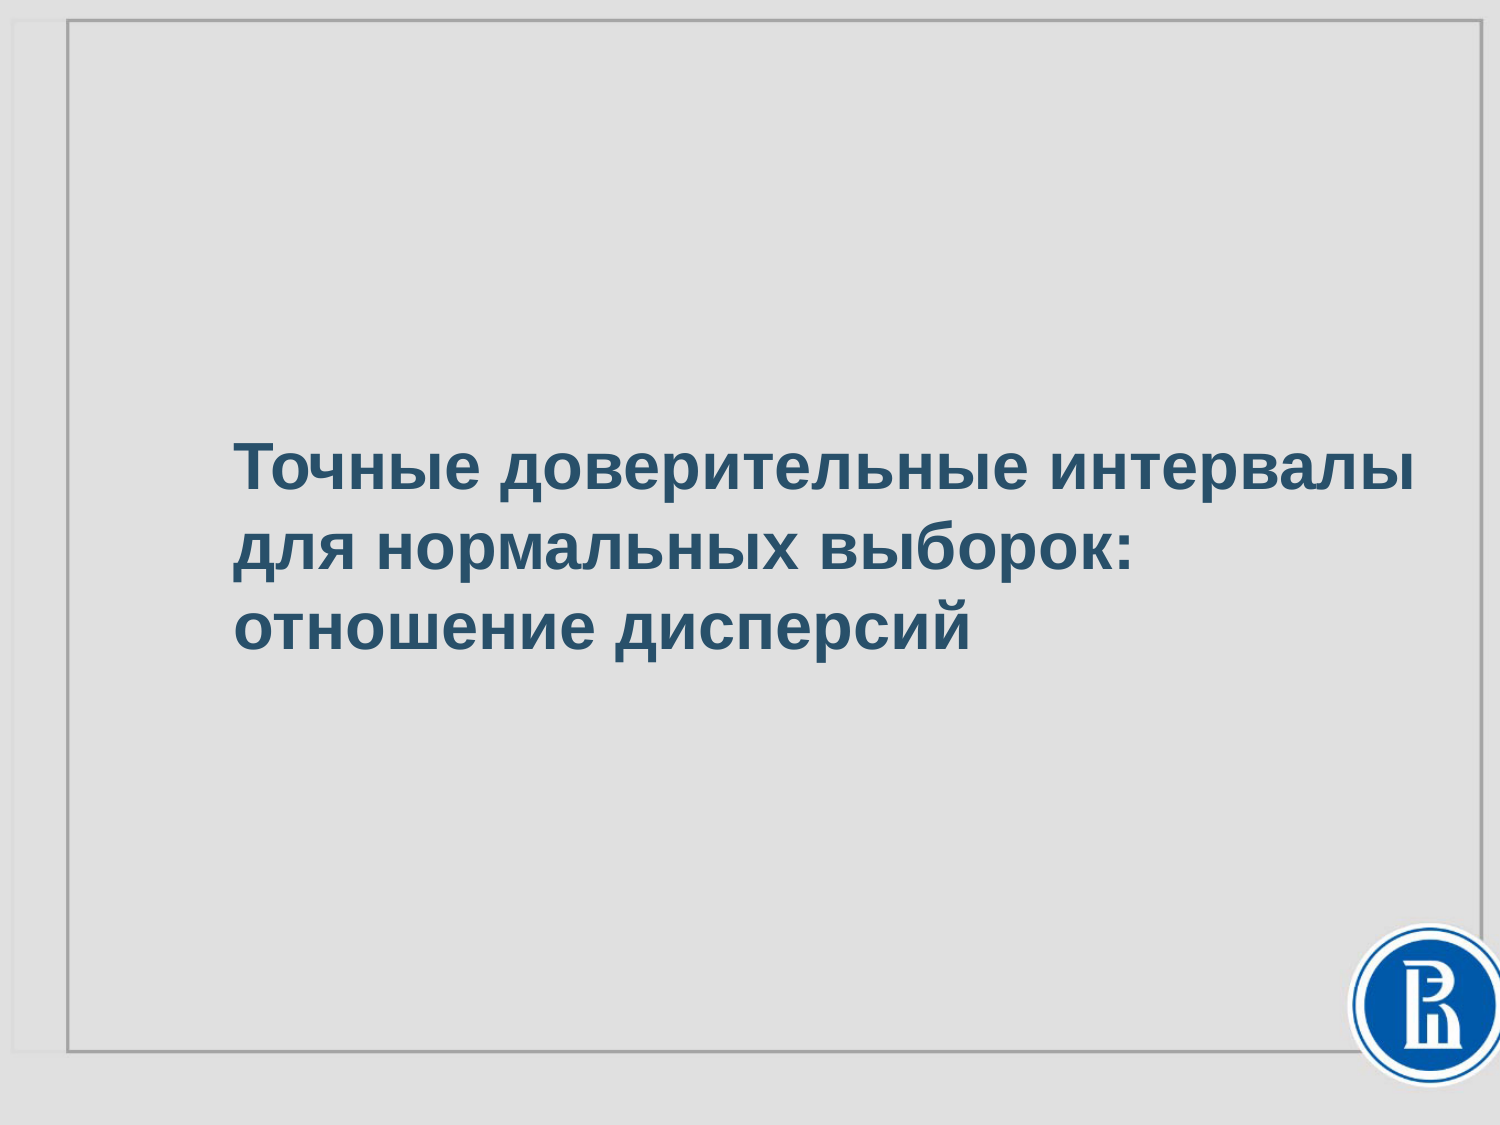

Точные доверительные интервалы
для нормальных выборок:
отношение дисперсий